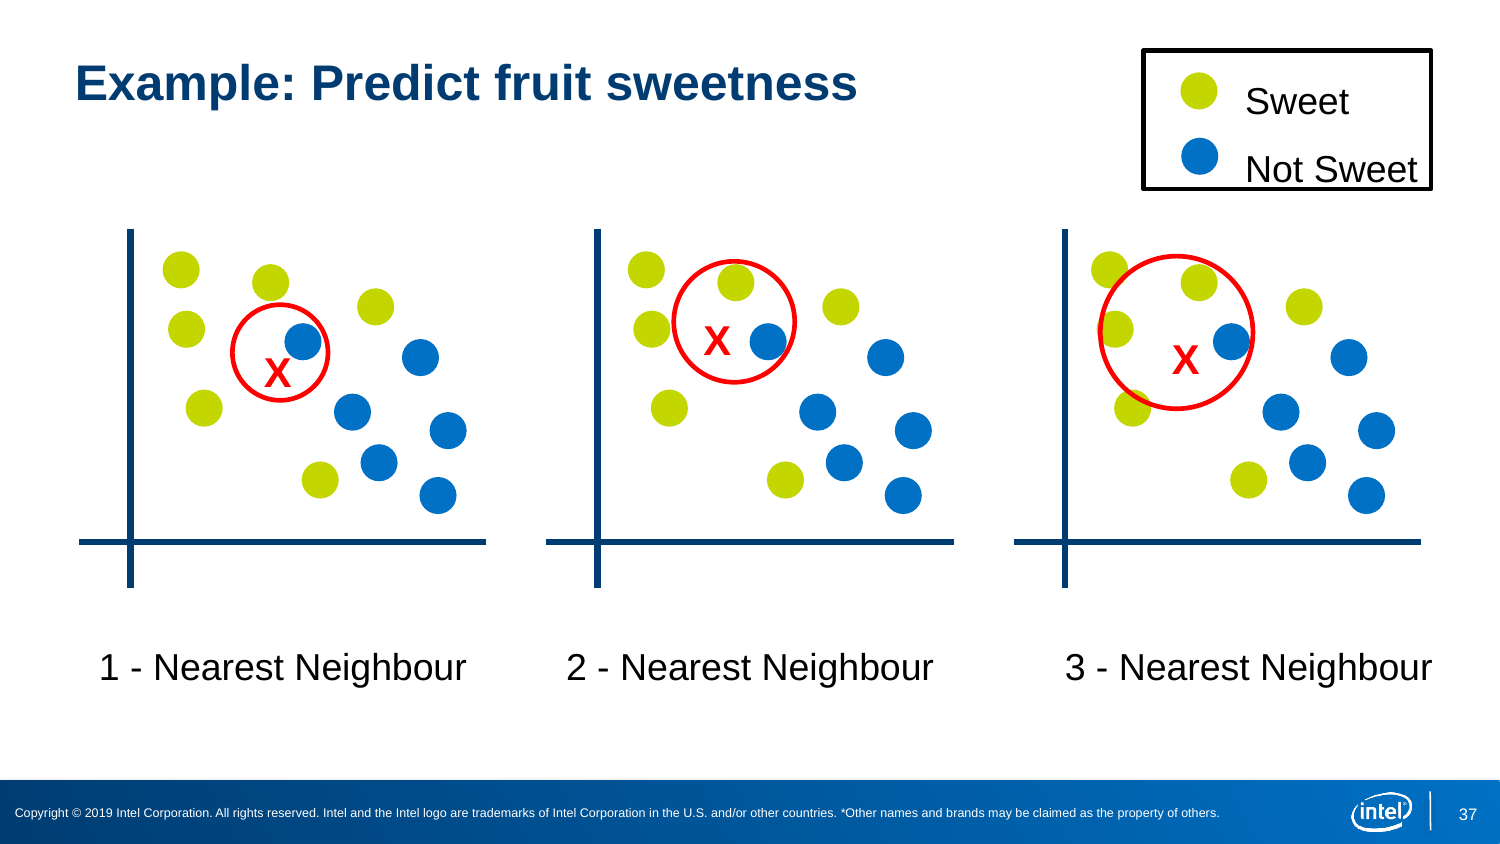

Sweet
Not Sweet

# Example: Predict fruit sweetness

X

X

X

1 - Nearest Neighbour
2 - Nearest Neighbour
3 - Nearest Neighbour
37
Copyright © 2019 Intel Corporation. All rights reserved. Intel and the Intel logo are trademarks of Intel Corporation in the U.S. and/or other countries. *Other names and brands may be claimed as the property of others.